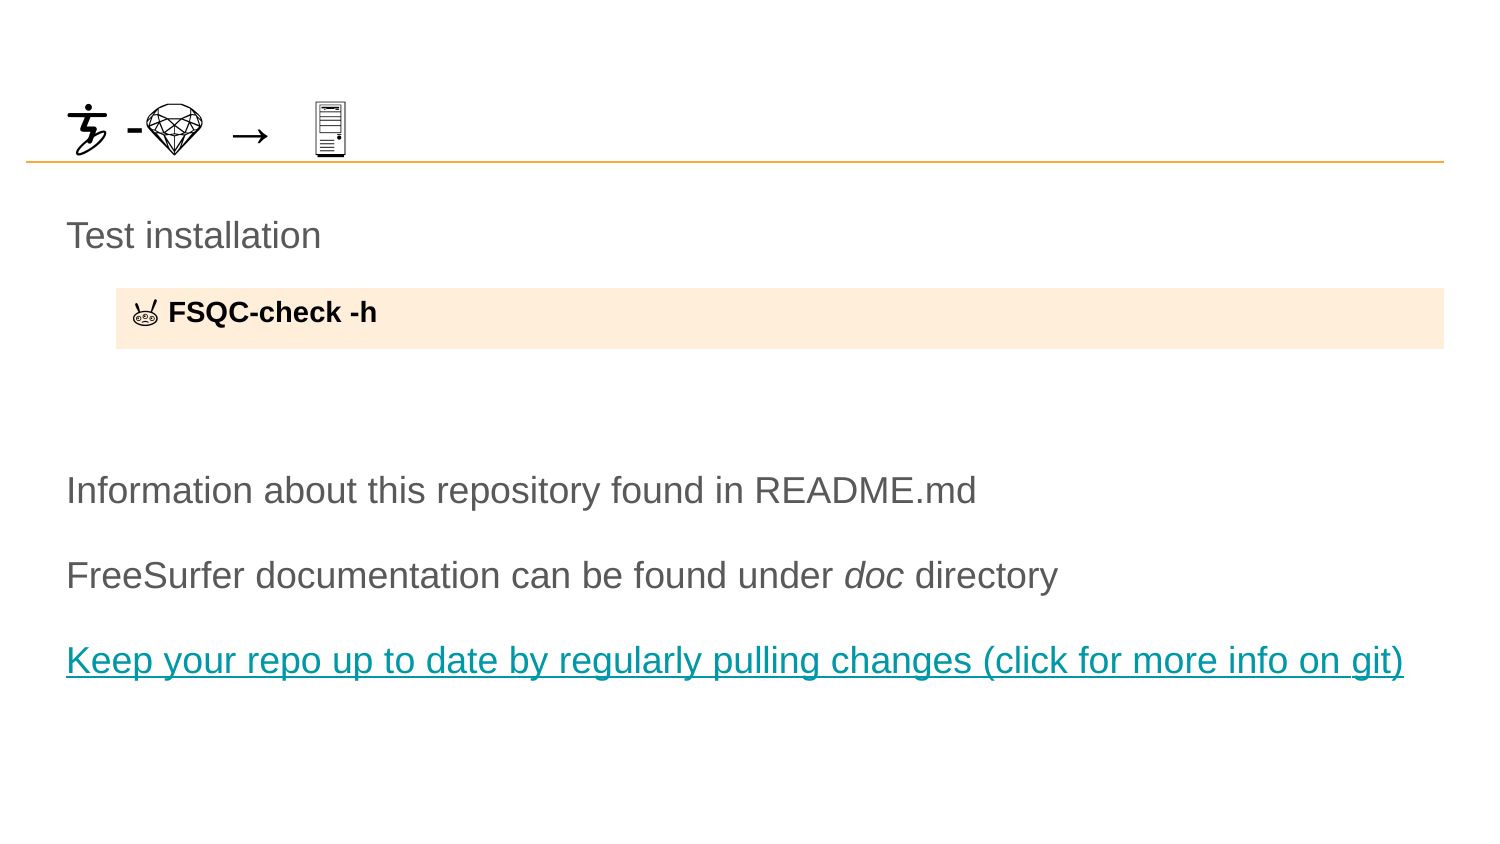

# 🏄 -💎 →  🖥
Test installation

Information about this repository found in README.md
FreeSurfer documentation can be found under doc directory
Keep your repo up to date by regularly pulling changes (click for more info on git)
| 👾 FSQC-check -h |
| --- |